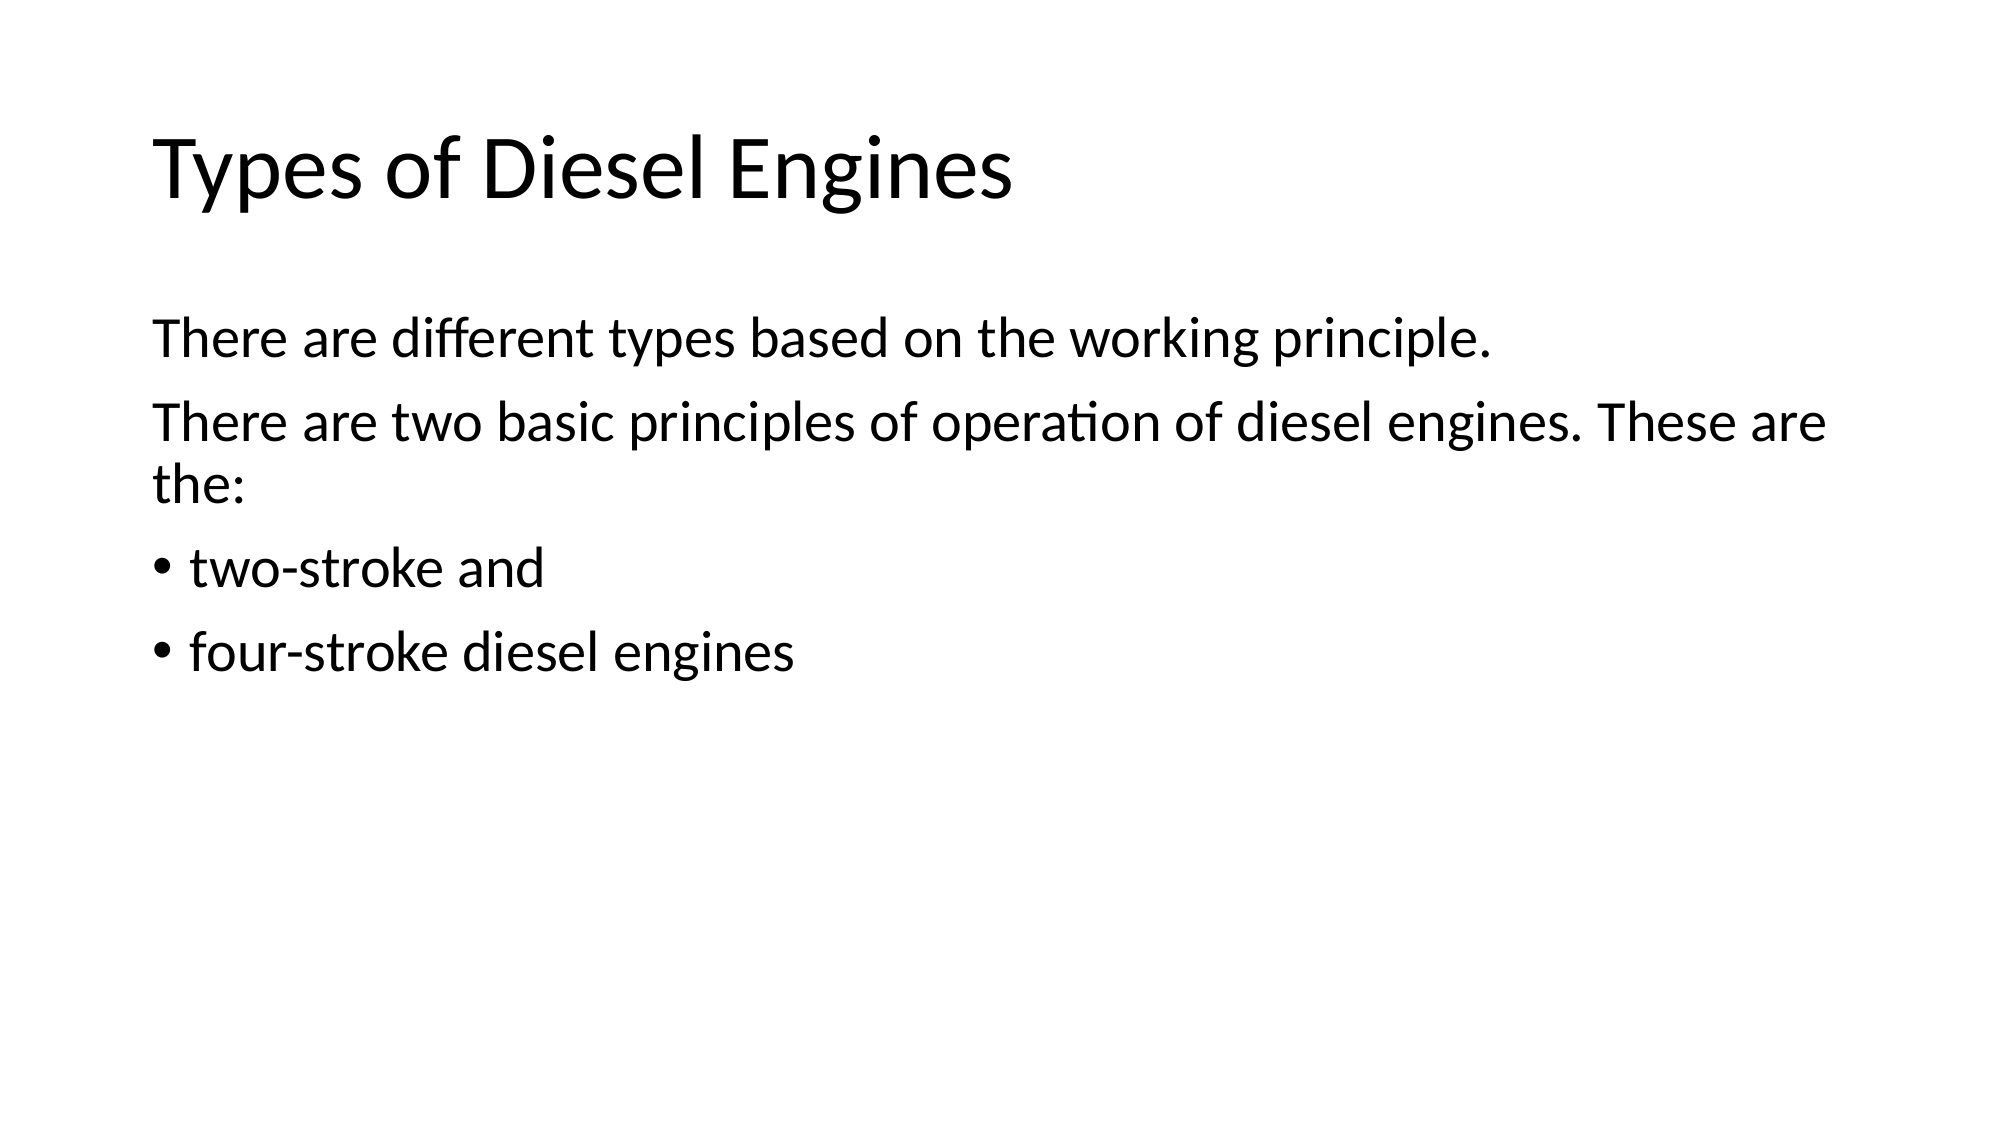

# Types of Diesel Engines
There are different types based on the working principle.
There are two basic principles of operation of diesel engines. These are the:
two-stroke and
four-stroke diesel engines